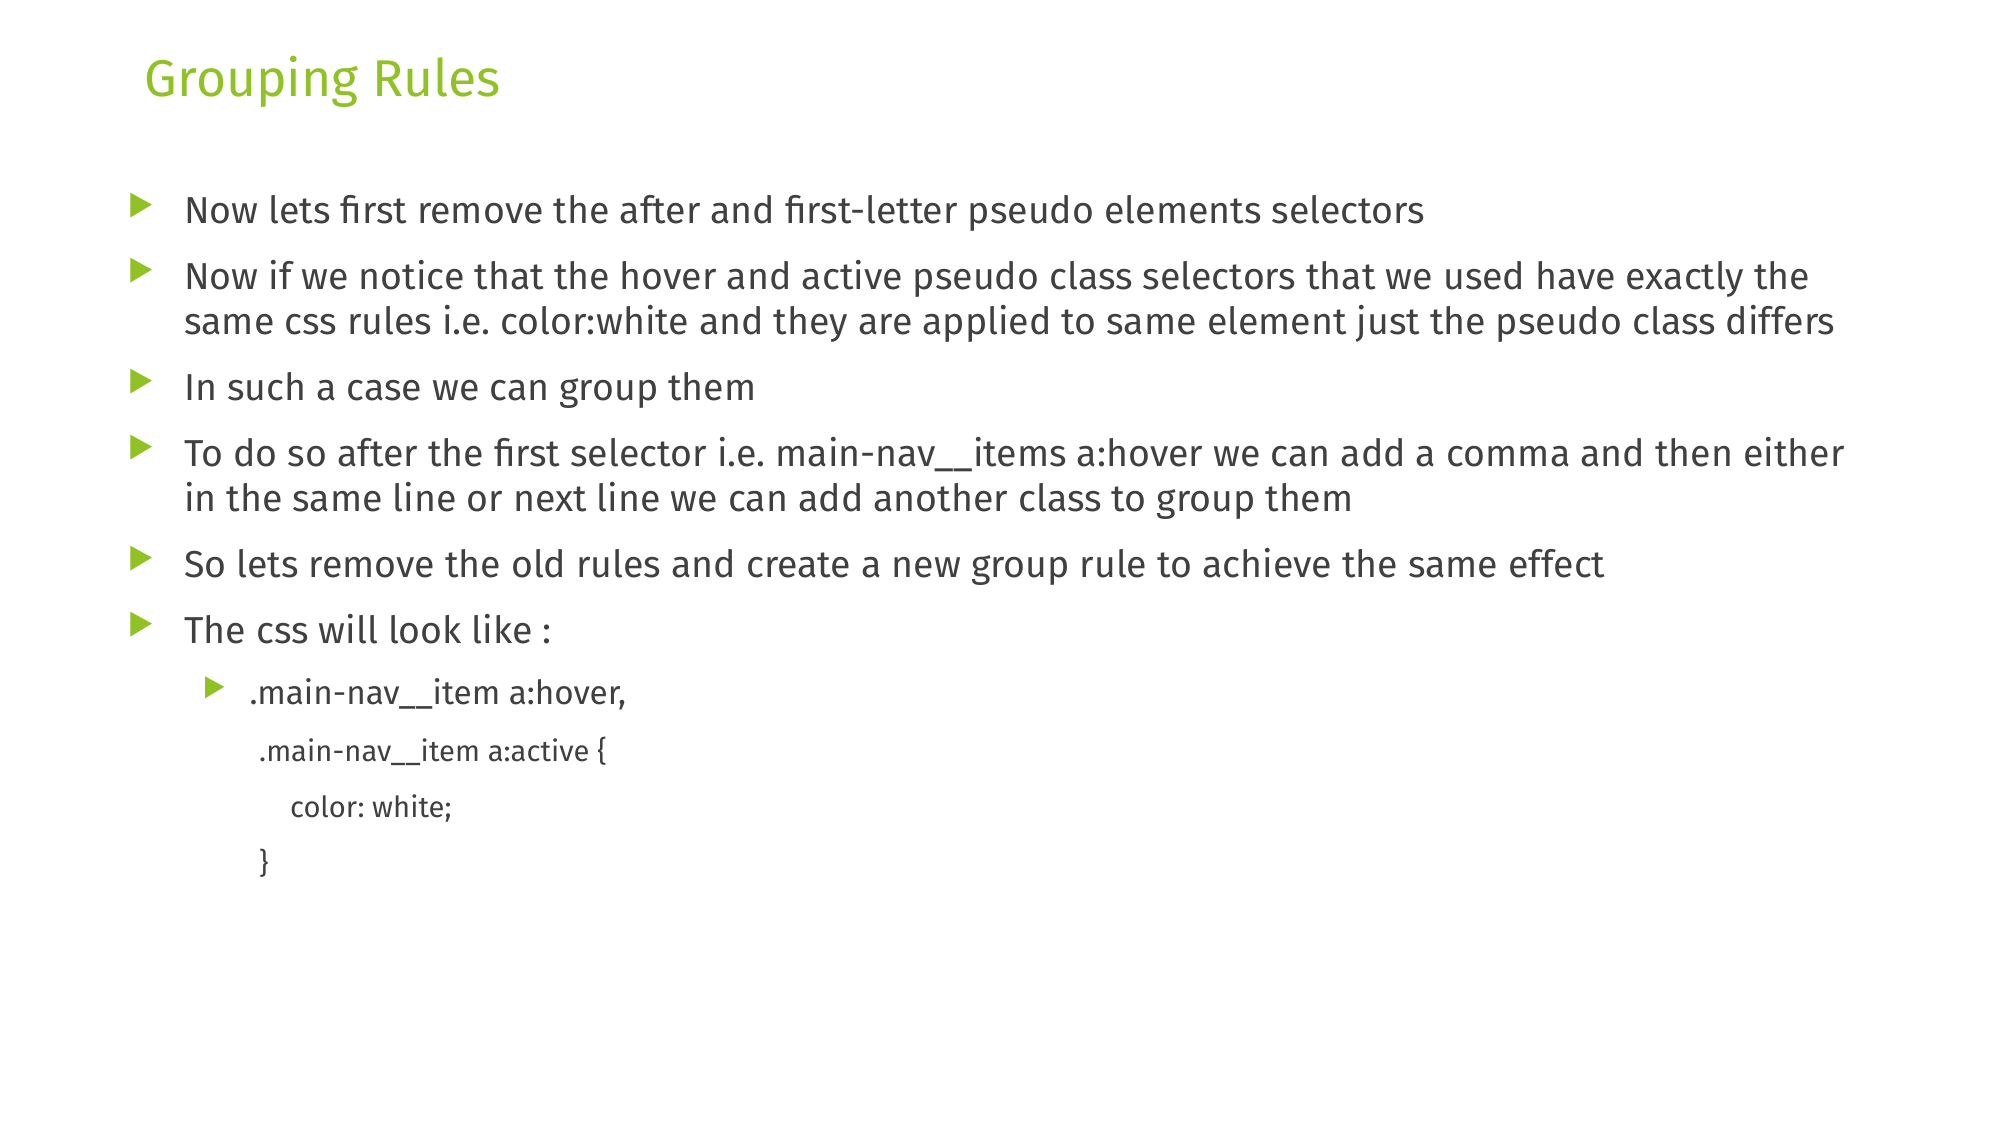

# Grouping Rules
Now lets first remove the after and first-letter pseudo elements selectors
Now if we notice that the hover and active pseudo class selectors that we used have exactly the same css rules i.e. color:white and they are applied to same element just the pseudo class differs
In such a case we can group them
To do so after the first selector i.e. main-nav__items a:hover we can add a comma and then either in the same line or next line we can add another class to group them
So lets remove the old rules and create a new group rule to achieve the same effect
The css will look like :
.main-nav__item a:hover,
.main-nav__item a:active {
    color: white;
}